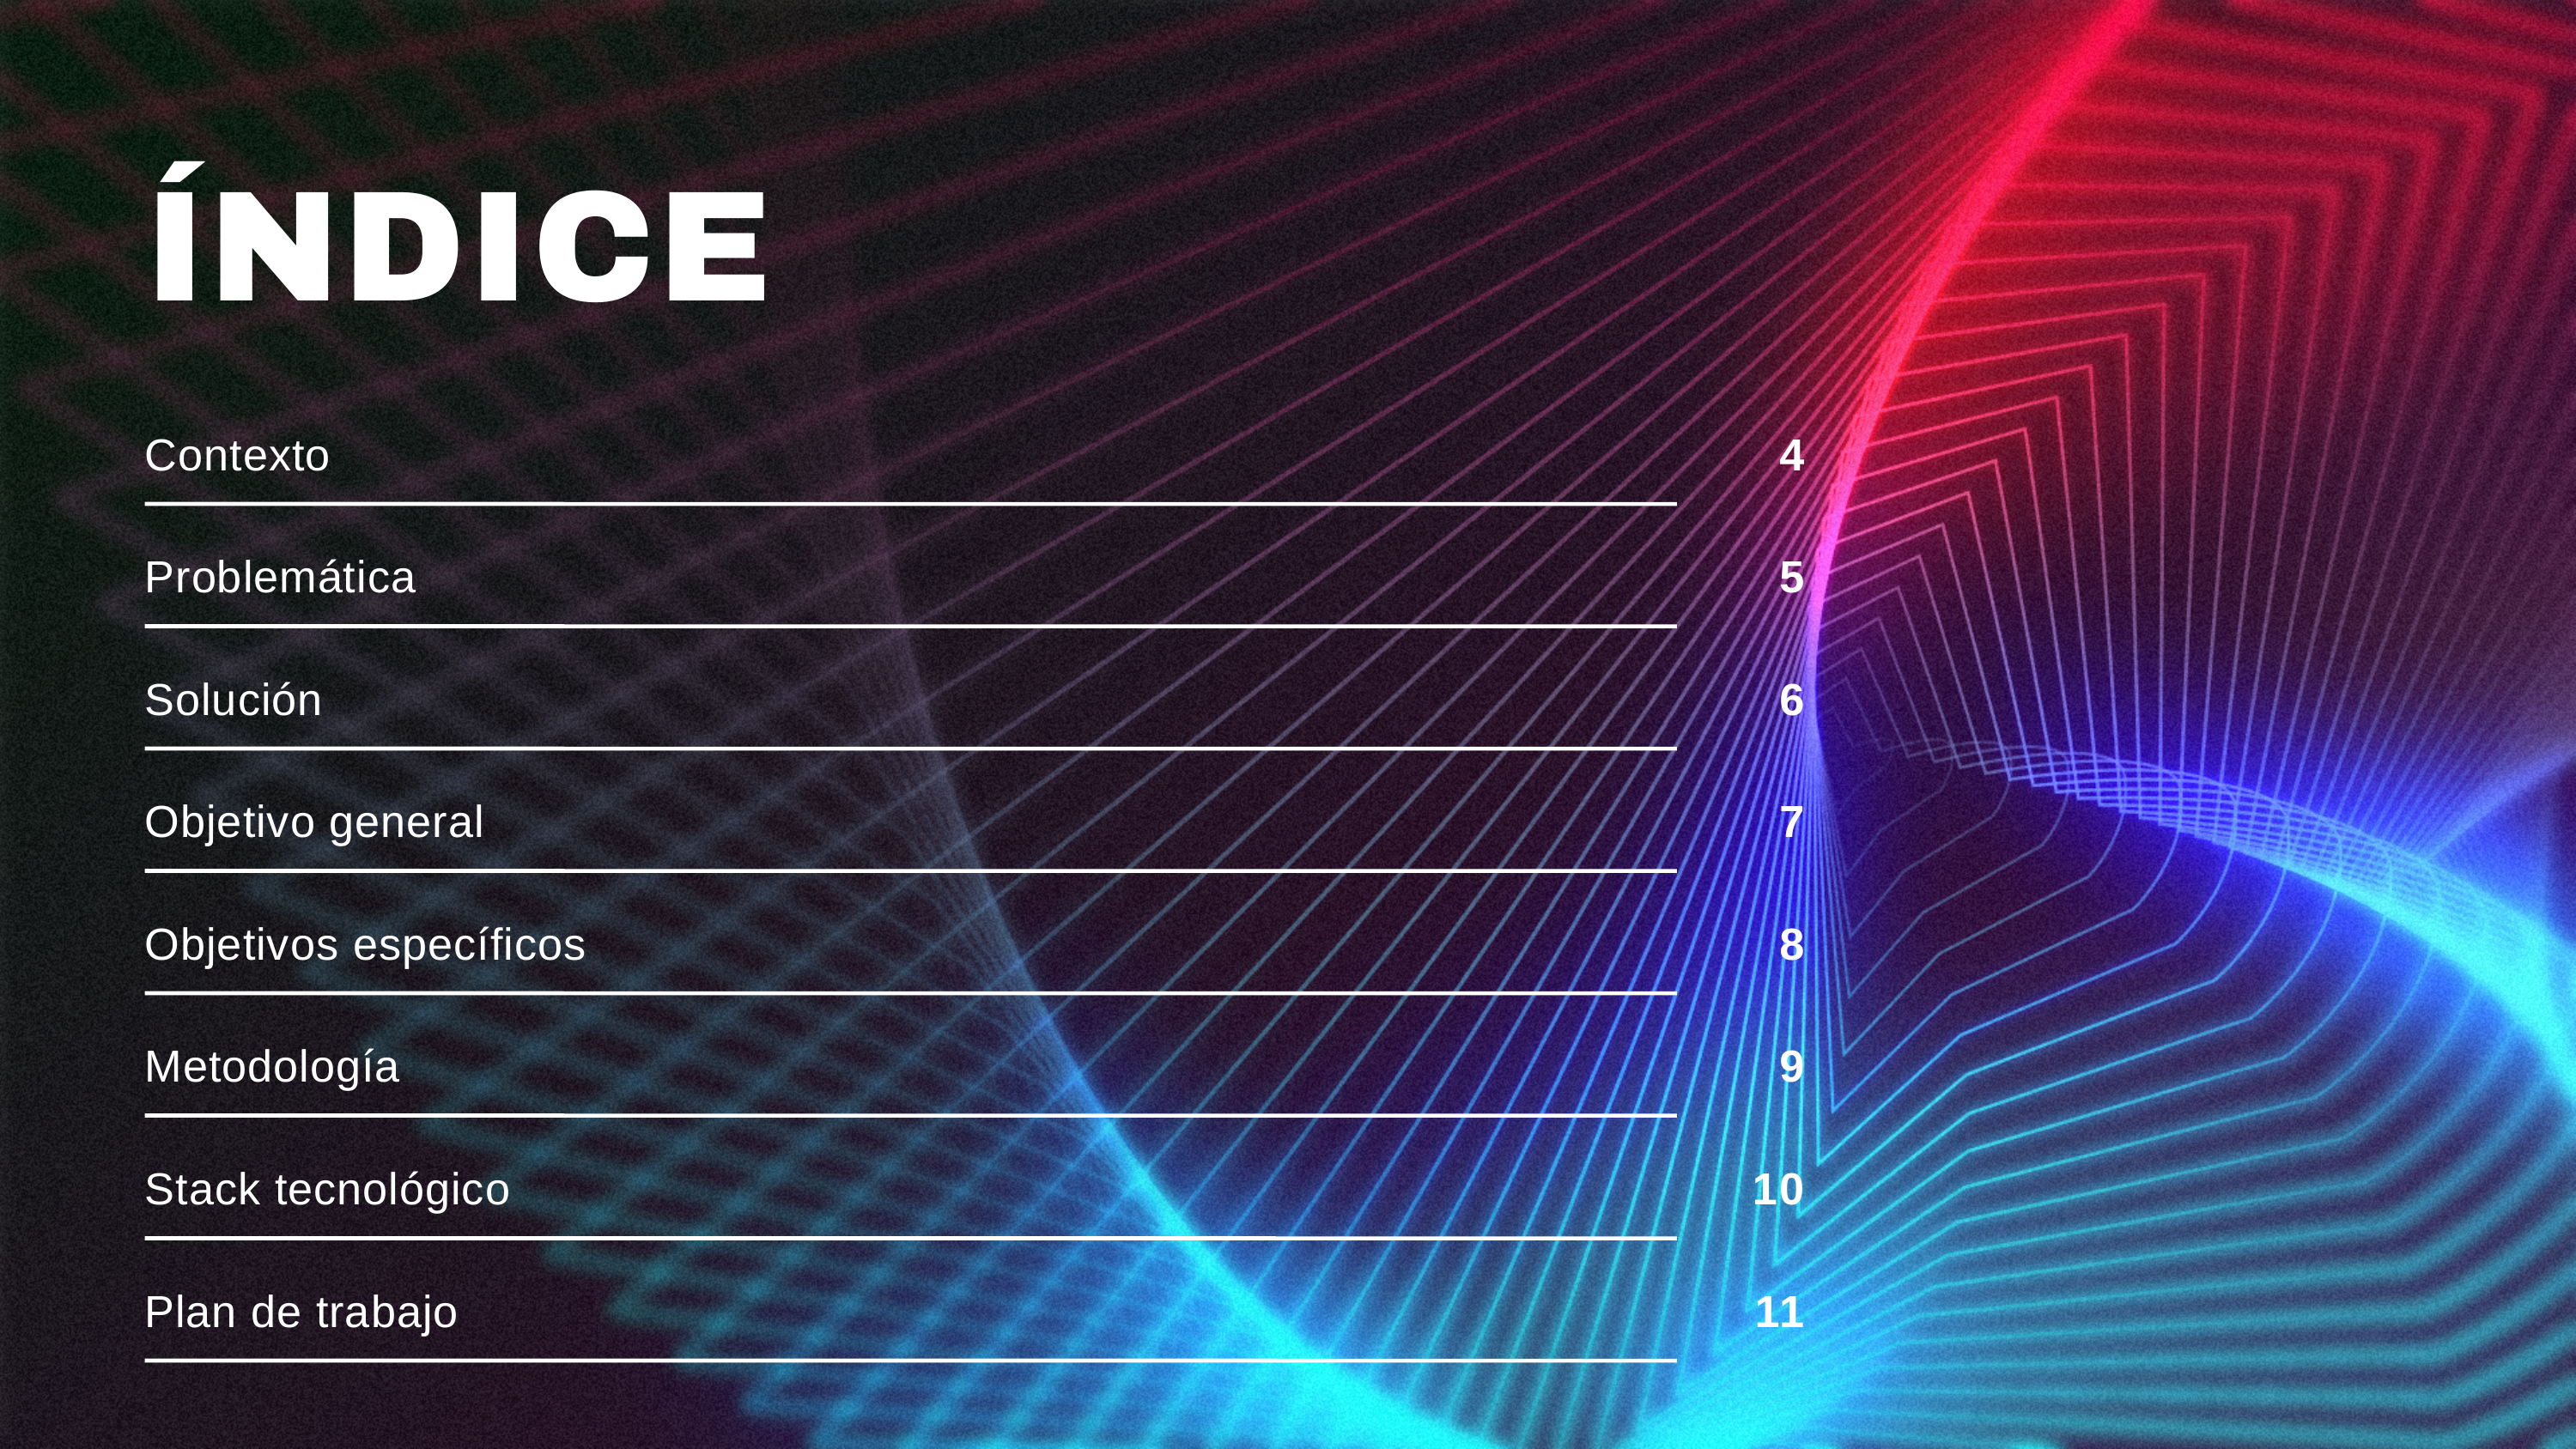

ÍNDICE
Contexto
4

Problemática
5

Solución
6

Objetivo general
7

Objetivos específicos
8

Metodología
9

Stack tecnológico
10

Plan de trabajo
11